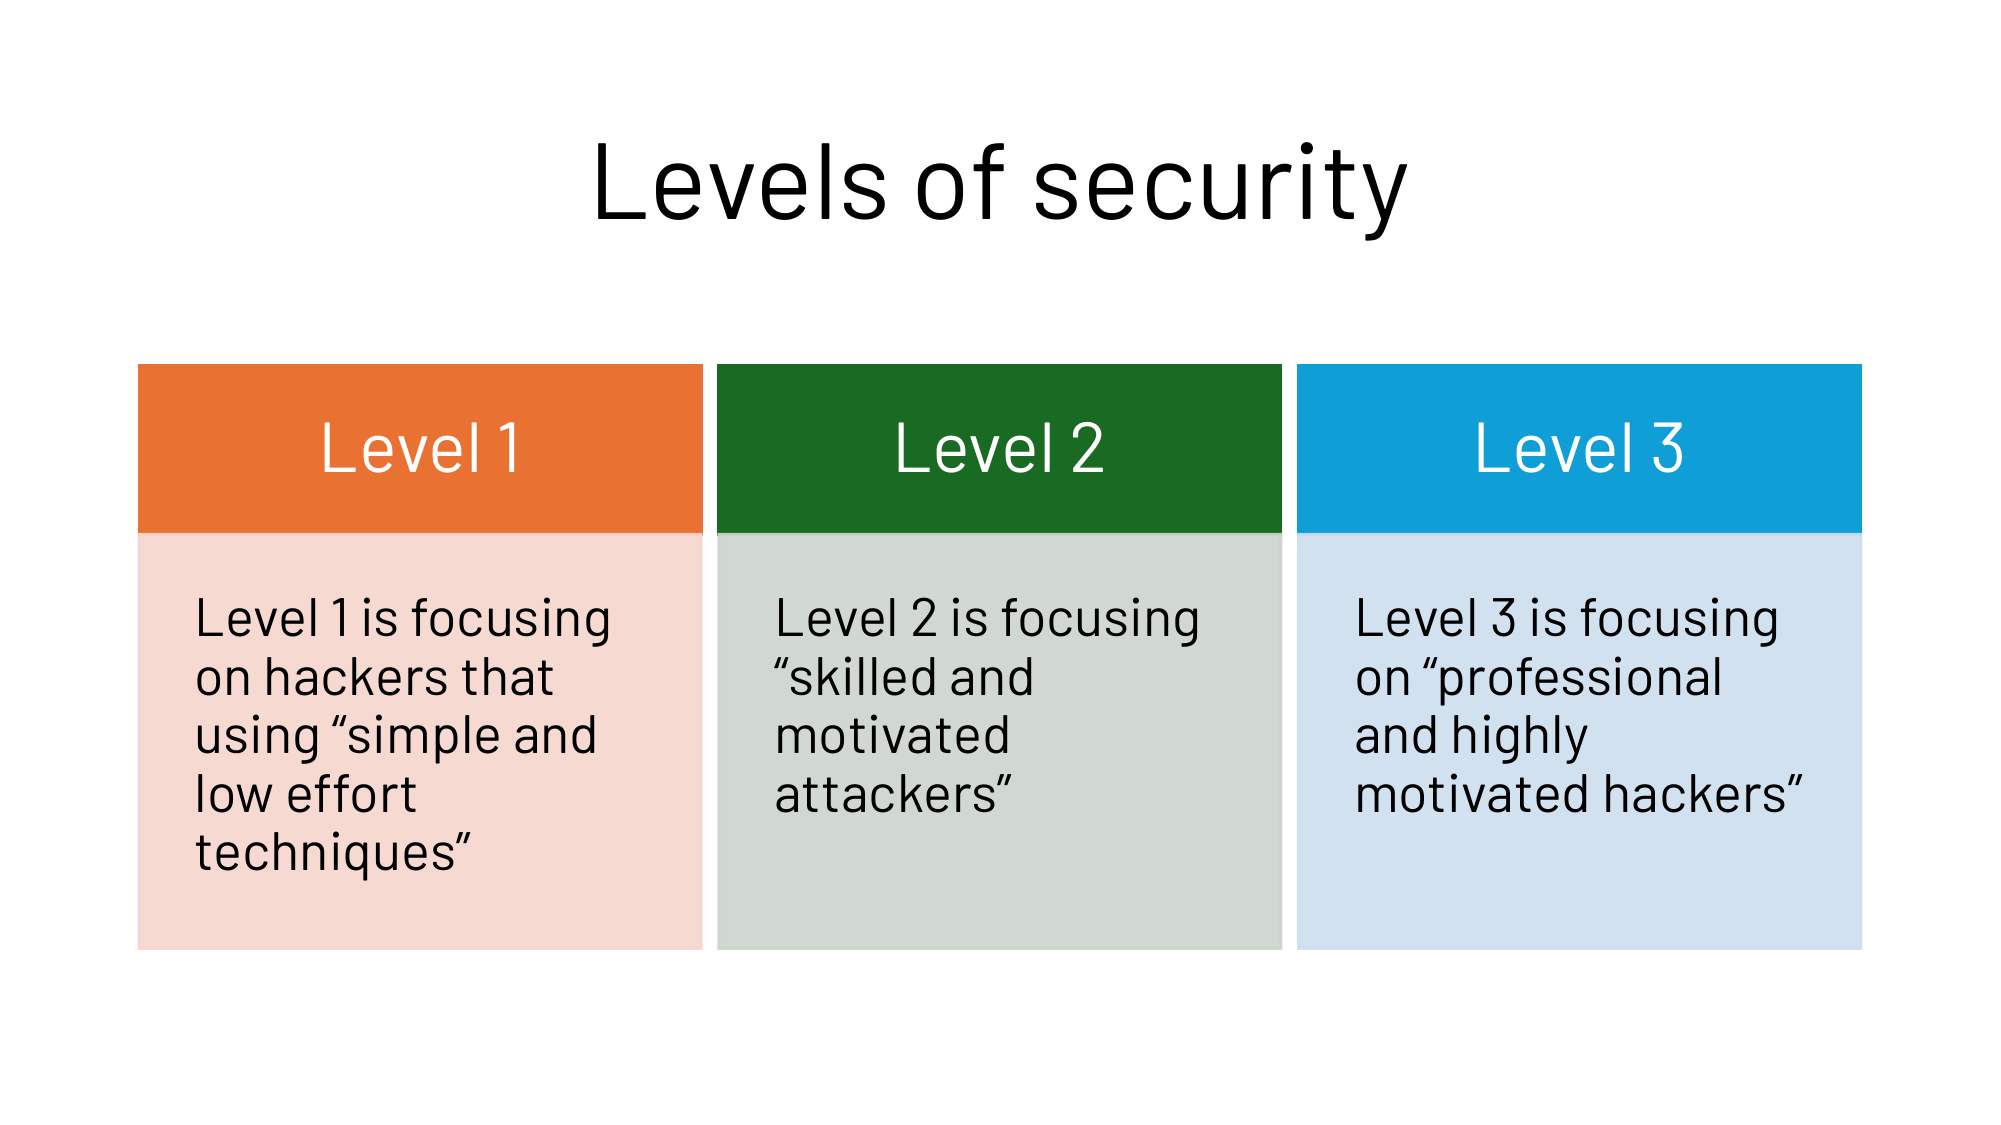

# Levels of security
Level 1
Level 1 is focusing on hackers that using “simple and low effort techniques”
Level 2
Level 2 is focusing “skilled and motivated attackers”
Level 3
Level 3 is focusing on “professional and highly motivated hackers”